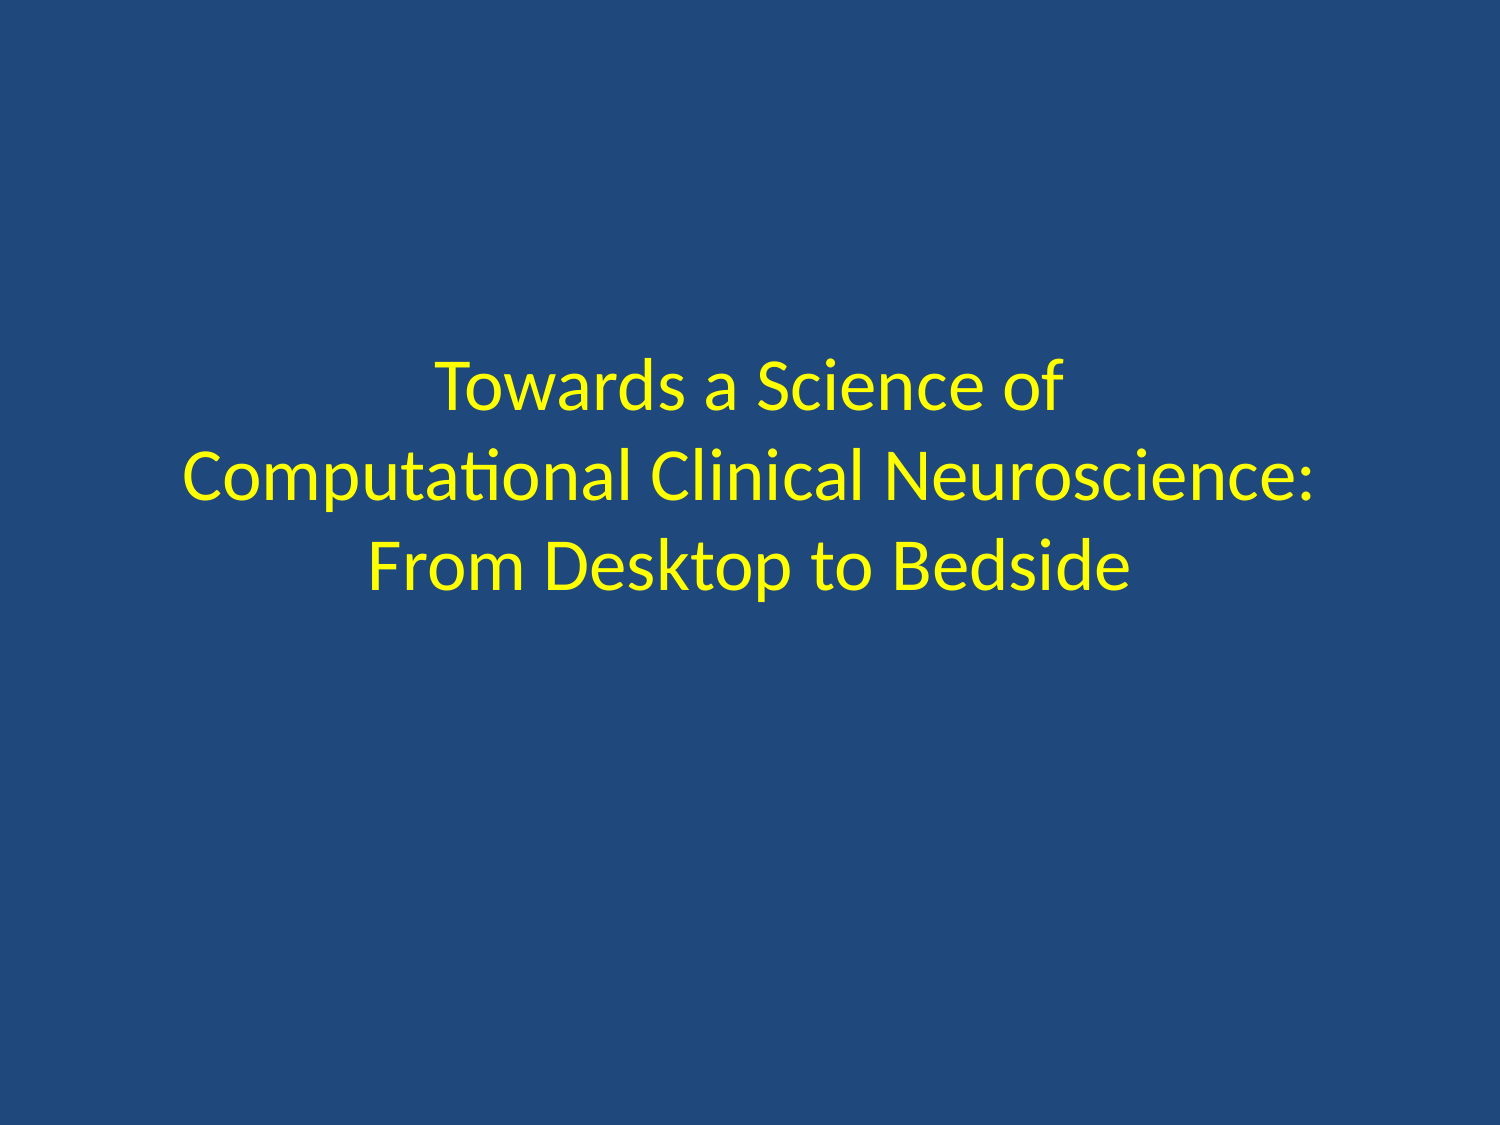

# Towards a Science of Computational Clinical Neuroscience: From Desktop to Bedside